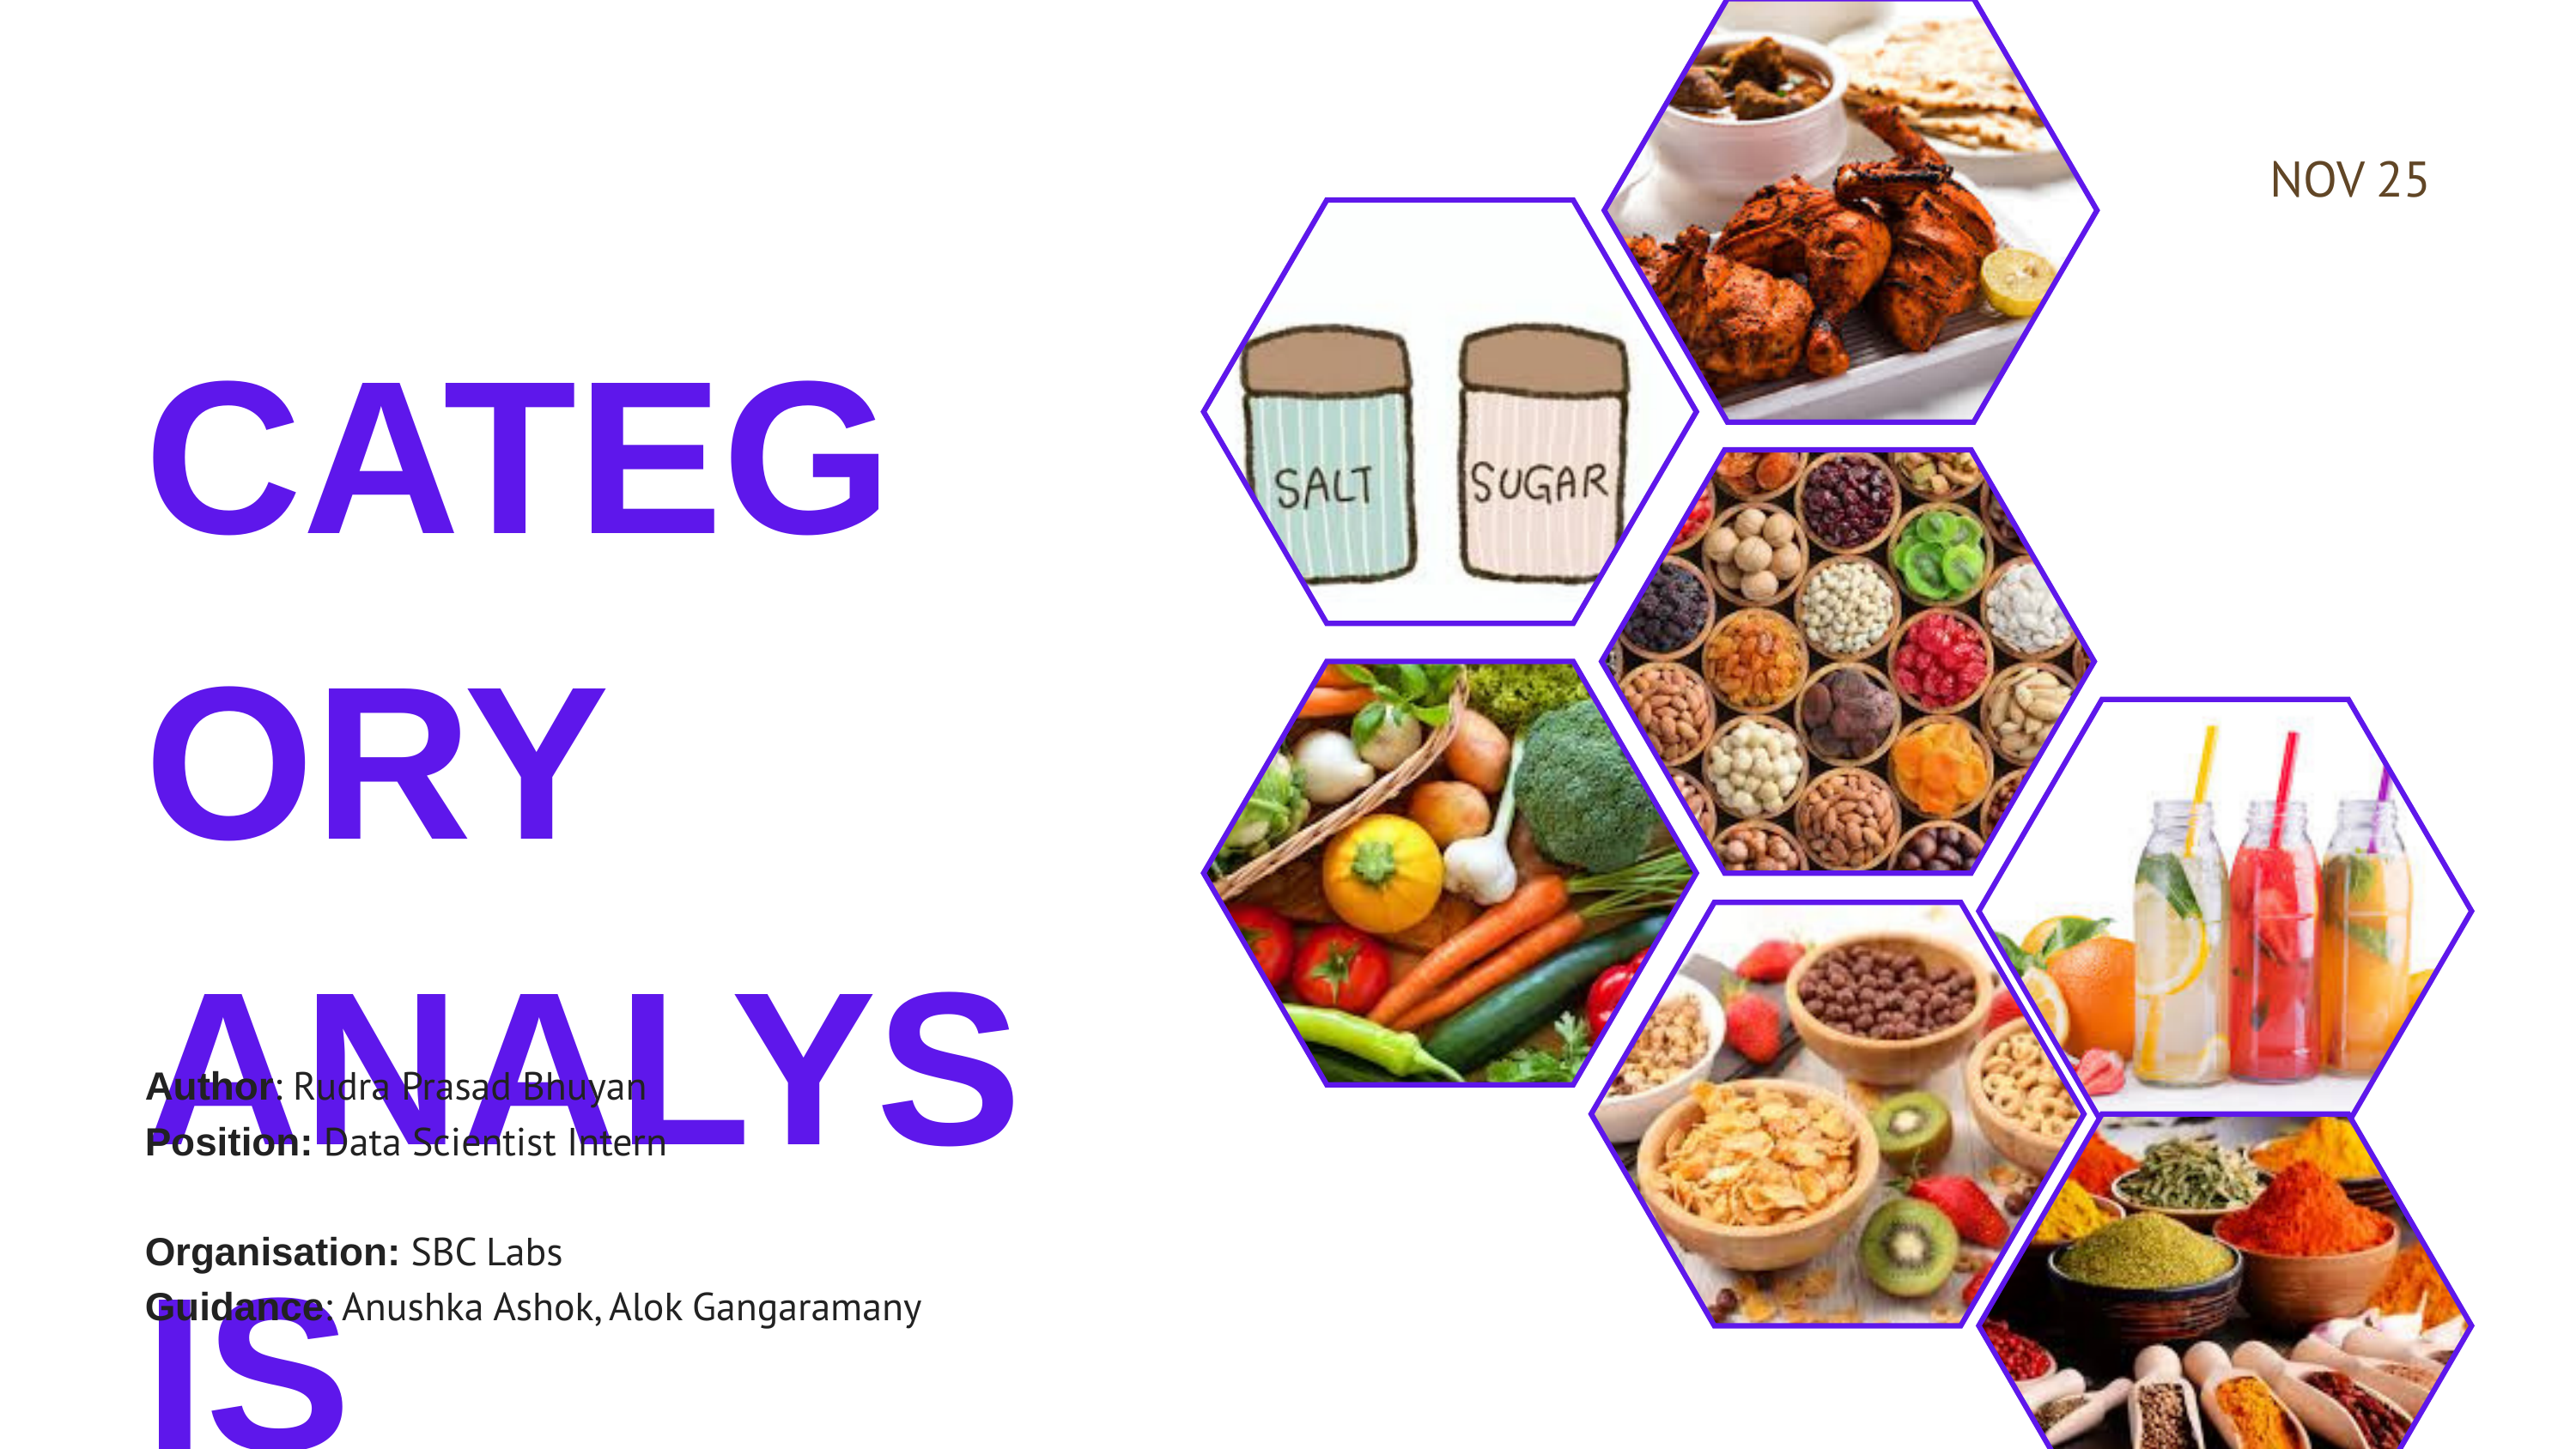

NOV 25

CATEGORY ANALYSIS

Author: Rudra Prasad Bhuyan
Position: Data Scientist Intern

Organisation: SBC Labs
Guidance: Anushka Ashok, Alok Gangaramany